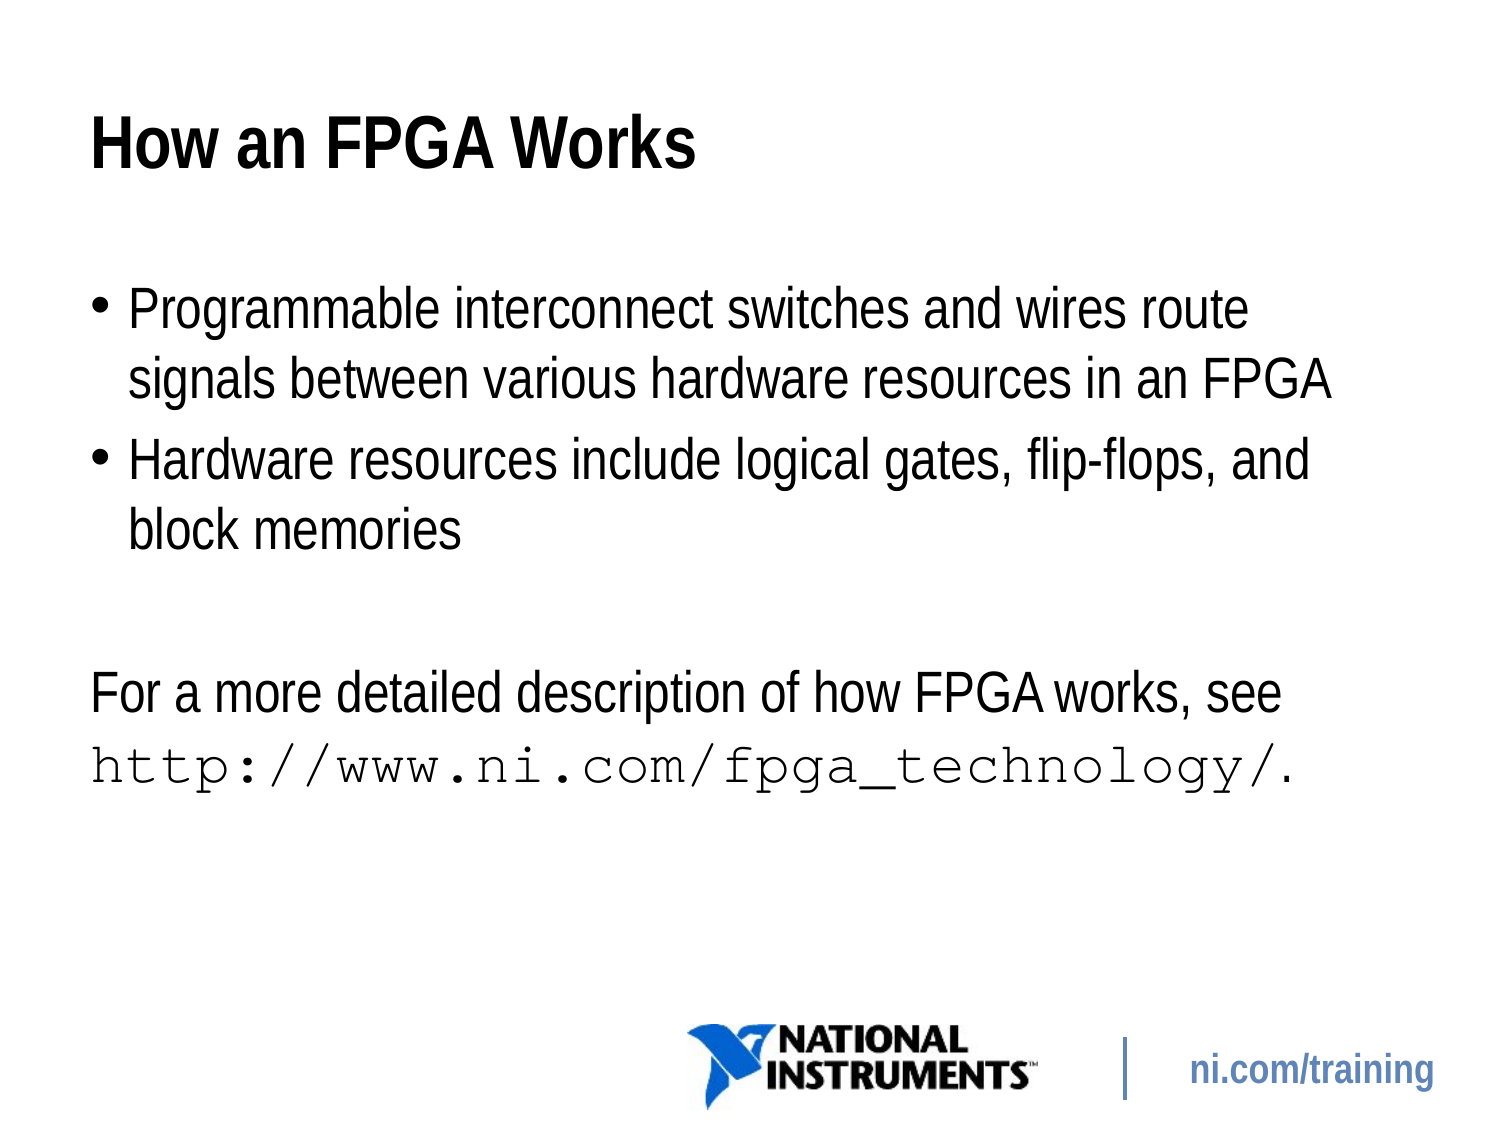

# How an FPGA Works
Programmable interconnect switches and wires route signals between various hardware resources in an FPGA
Hardware resources include logical gates, flip-flops, and block memories

For a more detailed description of how FPGA works, see http://www.ni.com/fpga_technology/.